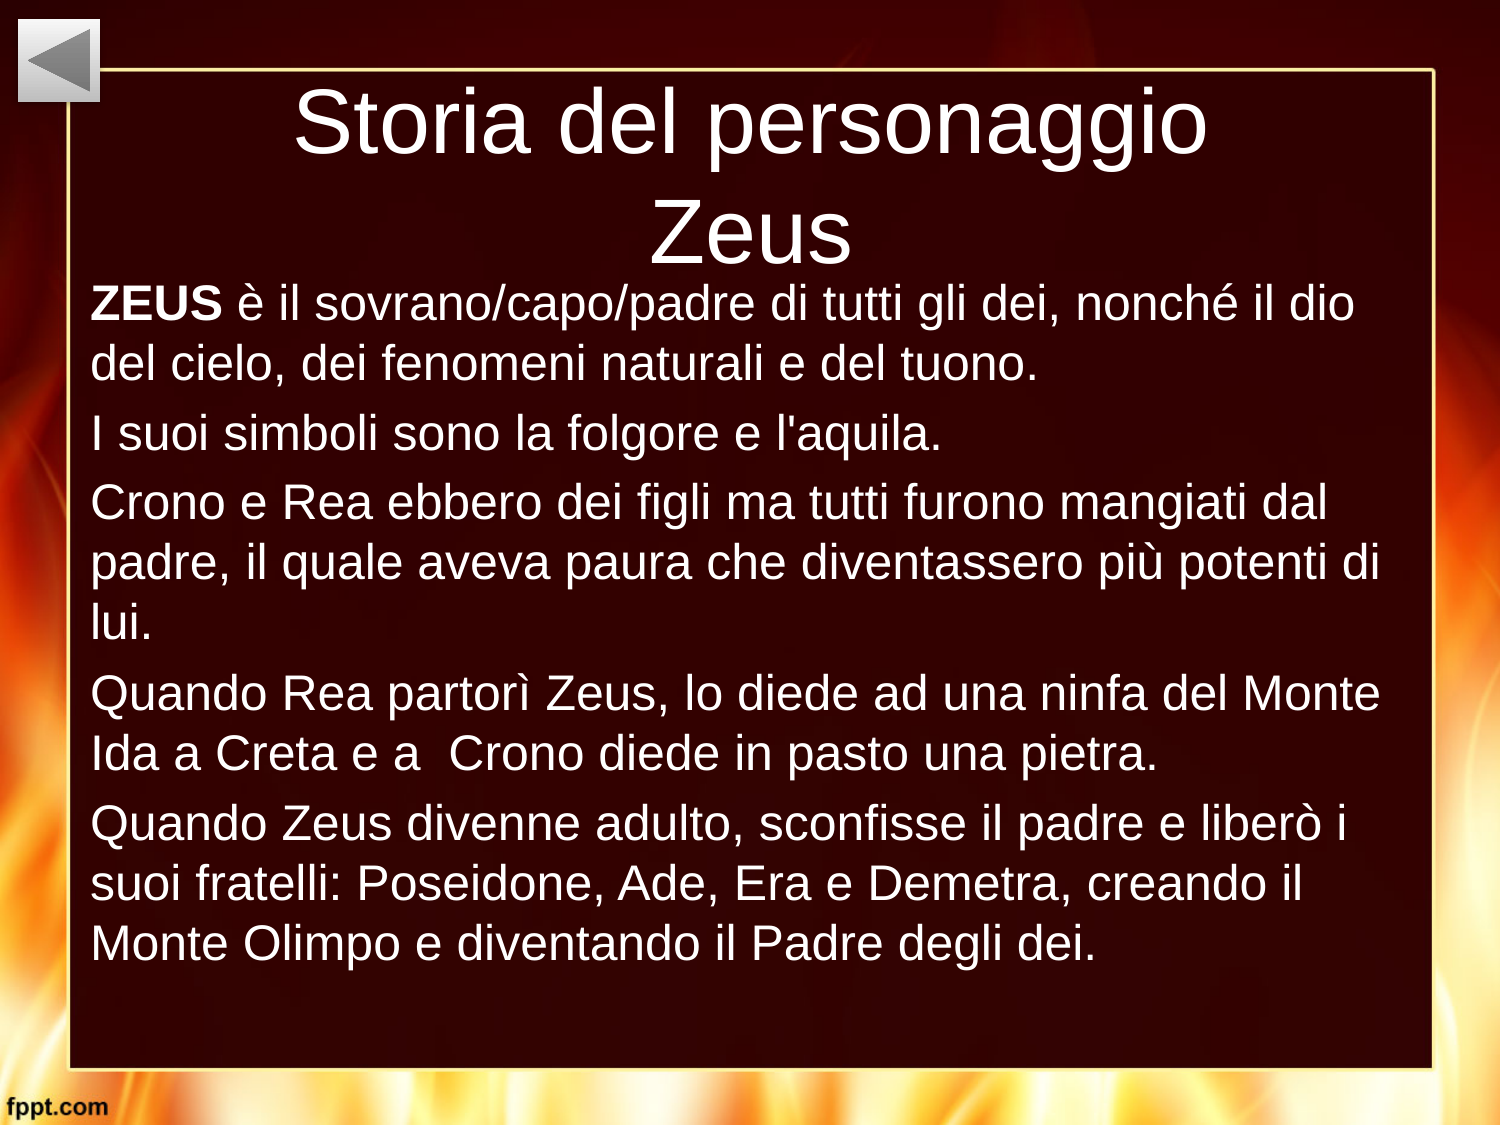

# Storia del personaggio Zeus
ZEUS è il sovrano/capo/padre di tutti gli dei, nonché il dio del cielo, dei fenomeni naturali e del tuono.
I suoi simboli sono la folgore e l'aquila.
Crono e Rea ebbero dei figli ma tutti furono mangiati dal padre, il quale aveva paura che diventassero più potenti di lui.
Quando Rea partorì Zeus, lo diede ad una ninfa del Monte Ida a Creta e a  Crono diede in pasto una pietra.
Quando Zeus divenne adulto, sconfisse il padre e liberò i suoi fratelli: Poseidone, Ade, Era e Demetra, creando il Monte Olimpo e diventando il Padre degli dei.